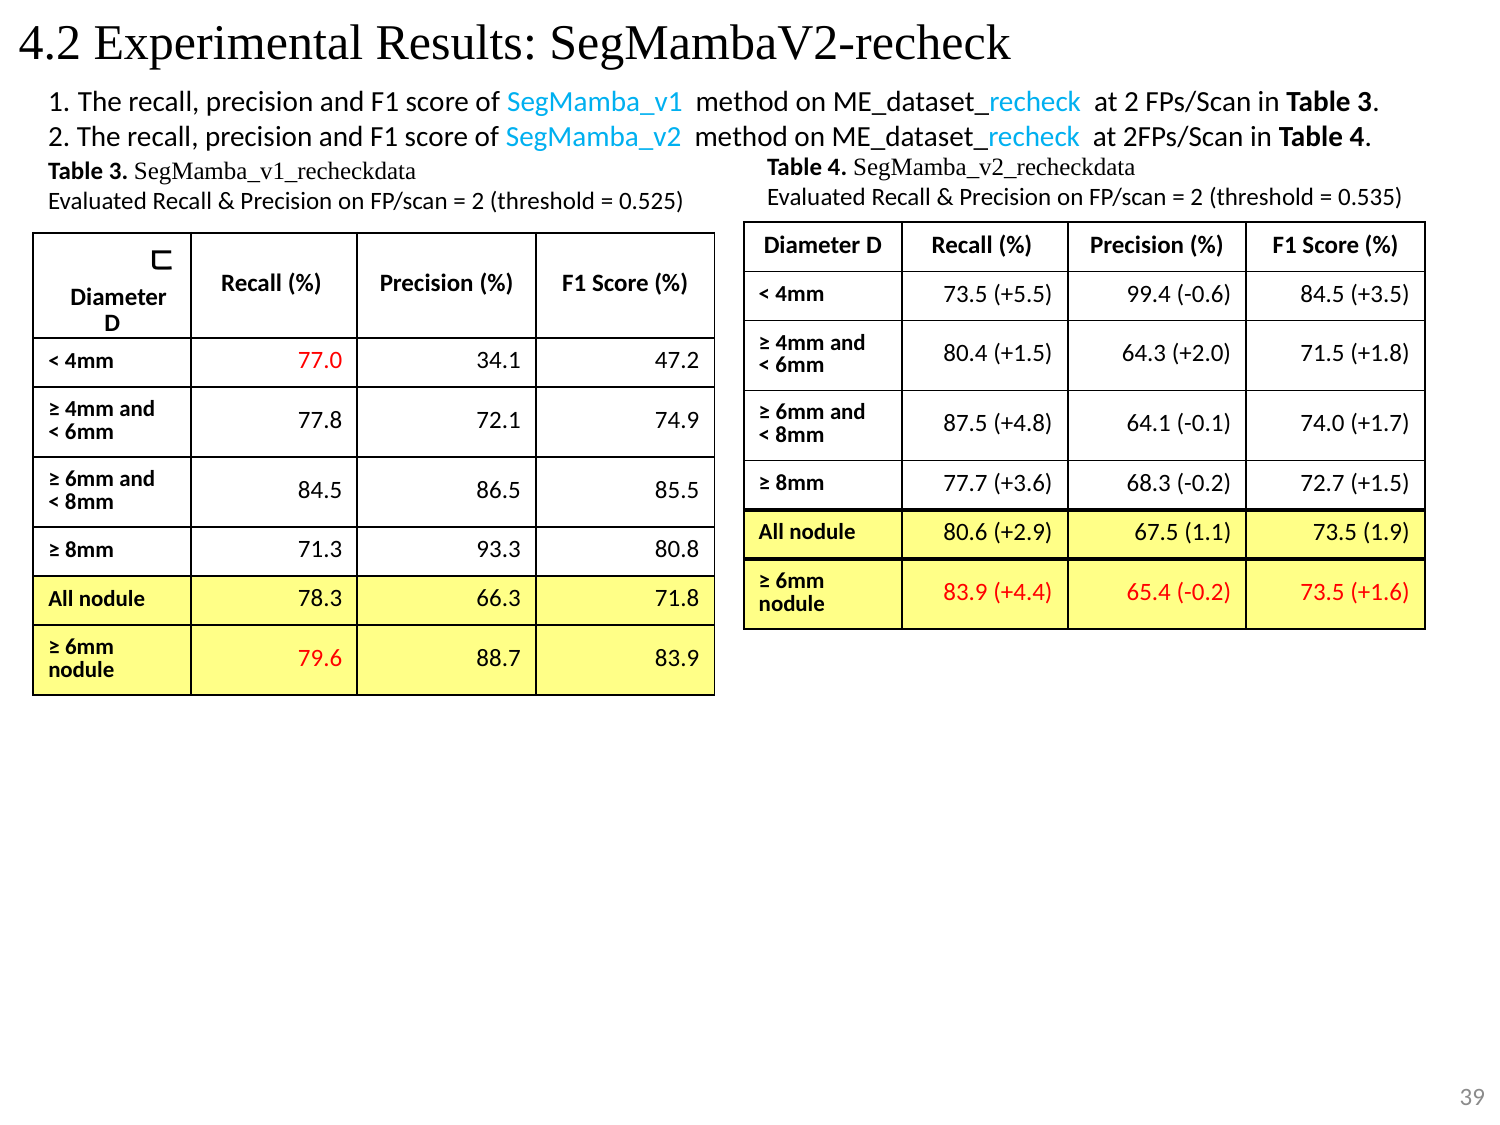

4.2 Experimental Results: SegMambaV2-recheck
The recall, precision and F1 score of SegMamba_v1  method on ME_dataset_recheck  at 2 FPs/Scan in Table 3.
2. The recall, precision and F1 score of SegMamba_v2  method on ME_dataset_recheck  at 2FPs/Scan in Table 4.

Table 4. SegMamba_v2_recheckdata
Evaluated Recall & Precision on FP/scan = 2 (threshold = 0.535)
Table 3. SegMamba_v1_recheckdata
Evaluated Recall & Precision on FP/scan = 2 (threshold = 0.525)
| Diameter D | Recall (%) | Precision (%) | F1 Score (%) |
| --- | --- | --- | --- |
| < 4mm | 73.5 (+5.5) | 99.4 (-0.6) | 84.5 (+3.5) |
| ≥ 4mm and < 6mm | 80.4 (+1.5) | 64.3 (+2.0) | 71.5 (+1.8) |
| ≥ 6mm and < 8mm | 87.5 (+4.8) | 64.1 (-0.1) | 74.0 (+1.7) |
| ≥ 8mm | 77.7 (+3.6) | 68.3 (-0.2) | 72.7 (+1.5) |
| All nodule | 80.6 (+2.9) | 67.5 (1.1) | 73.5 (1.9) |
| ≥ 6mm nodule | 83.9 (+4.4) | 65.4 (-0.2) | 73.5 (+1.6) |
| ㄈ Diameter D | Recall (%) | Precision (%) | F1 Score (%) |
| --- | --- | --- | --- |
| < 4mm | 77.0 | 34.1 | 47.2 |
| ≥ 4mm and < 6mm | 77.8 | 72.1 | 74.9 |
| ≥ 6mm and < 8mm | 84.5 | 86.5 | 85.5 |
| ≥ 8mm | 71.3 | 93.3 | 80.8 |
| All nodule | 78.3 | 66.3 | 71.8 |
| ≥ 6mm nodule | 79.6 | 88.7 | 83.9 |
39